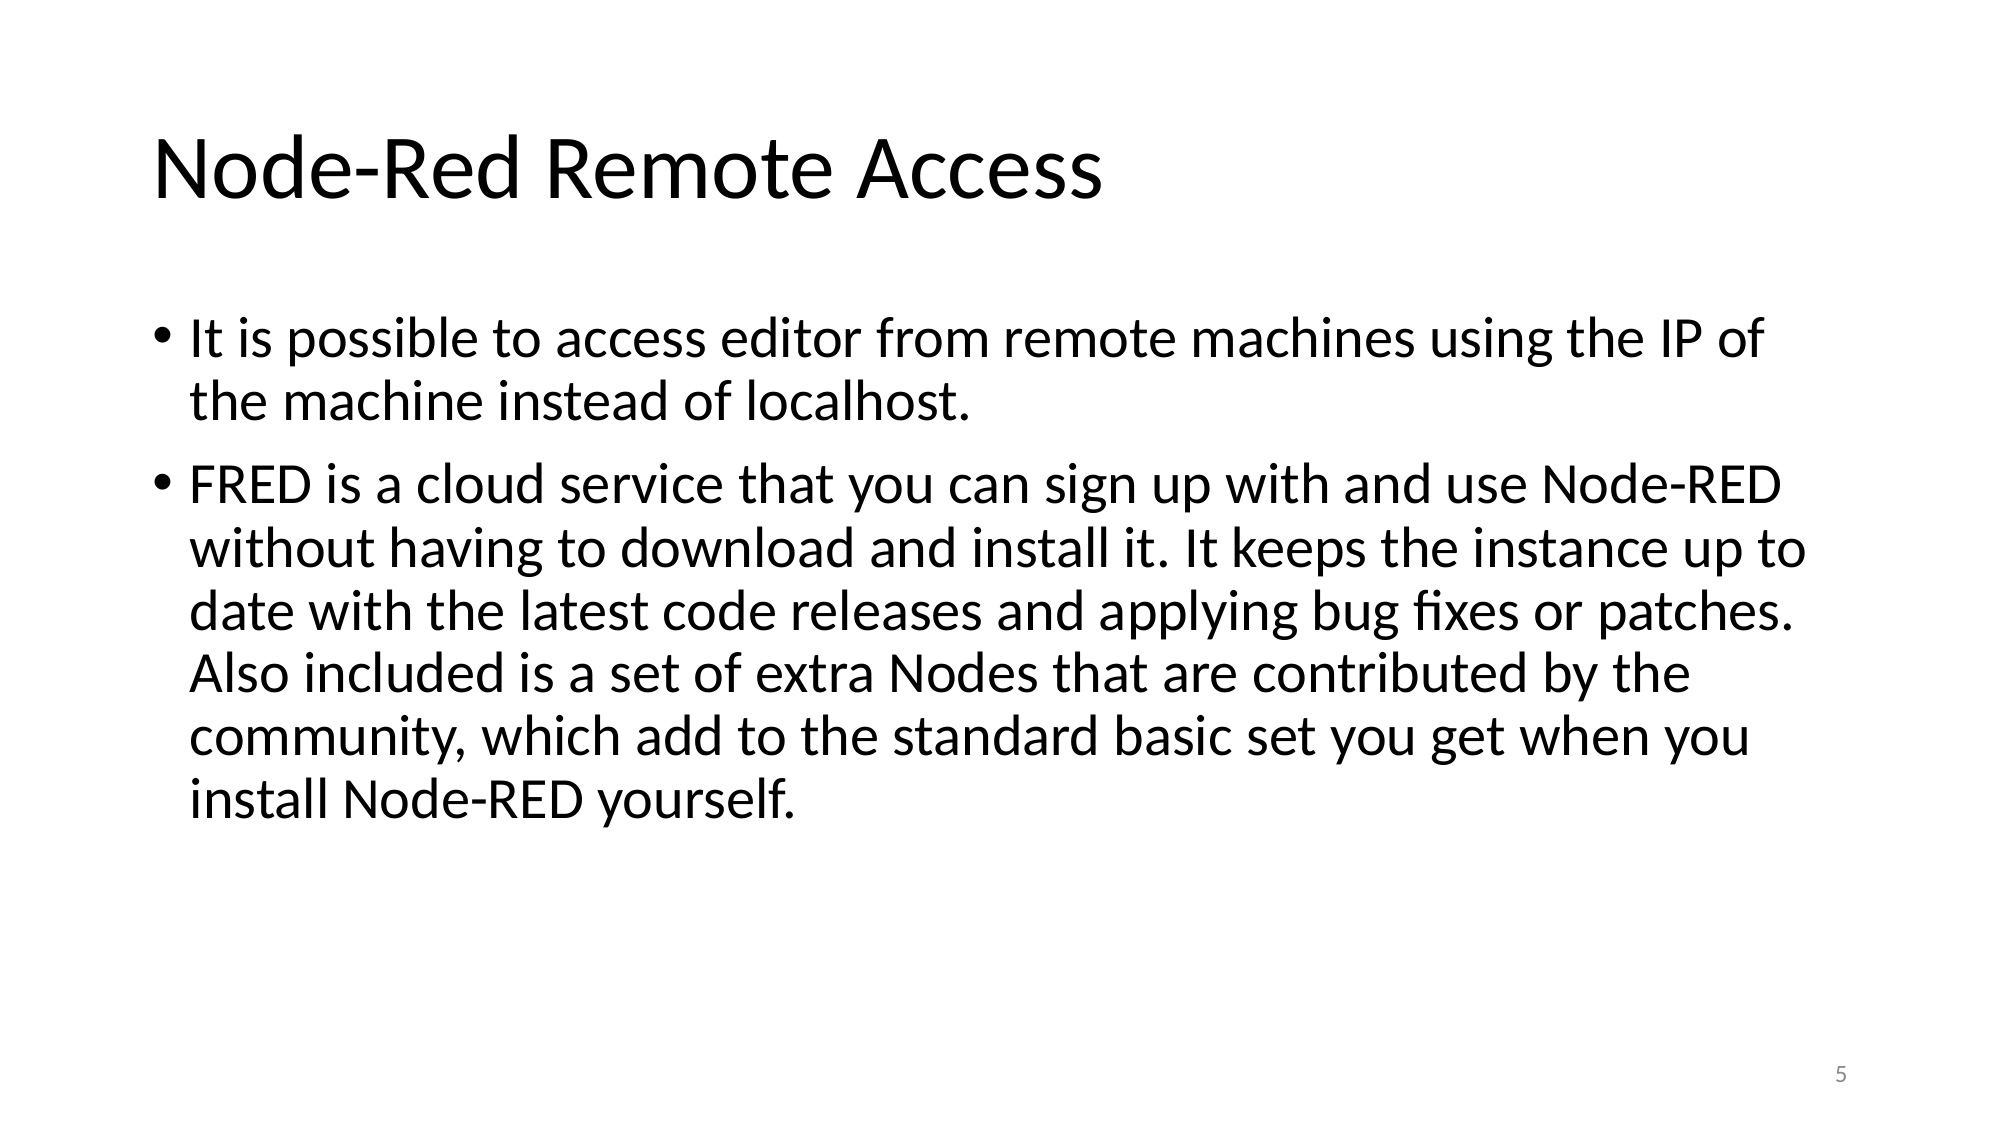

# Node-Red Remote Access
It is possible to access editor from remote machines using the IP of the machine instead of localhost.
FRED is a cloud service that you can sign up with and use Node-RED without having to download and install it. It keeps the instance up to date with the latest code releases and applying bug fixes or patches. Also included is a set of extra Nodes that are contributed by the community, which add to the standard basic set you get when you install Node-RED yourself.
5